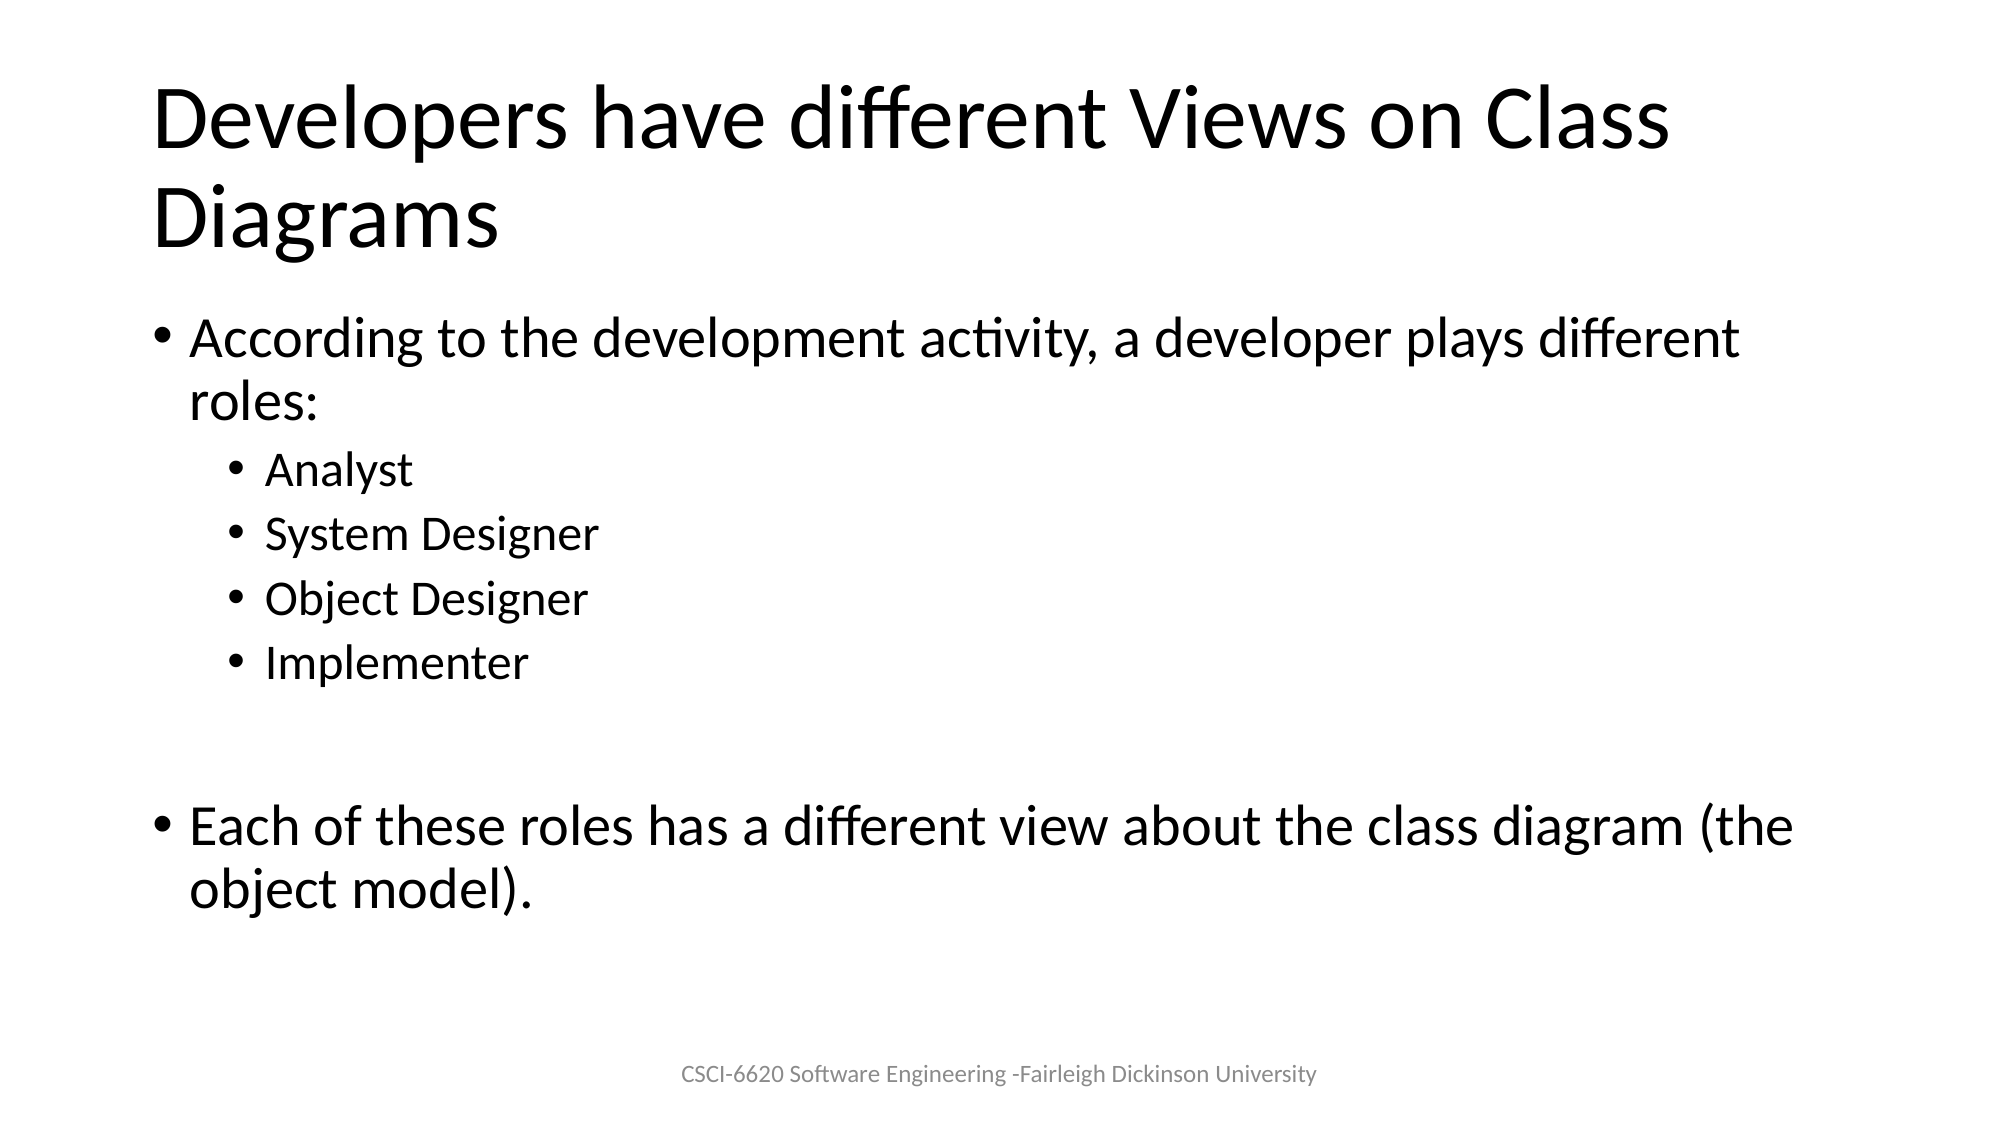

# Developers have different Views on Class Diagrams
According to the development activity, a developer plays different roles:
Analyst
System Designer
Object Designer
Implementer

Each of these roles has a different view about the class diagram (the object model).
CSCI-6620 Software Engineering -Fairleigh Dickinson University